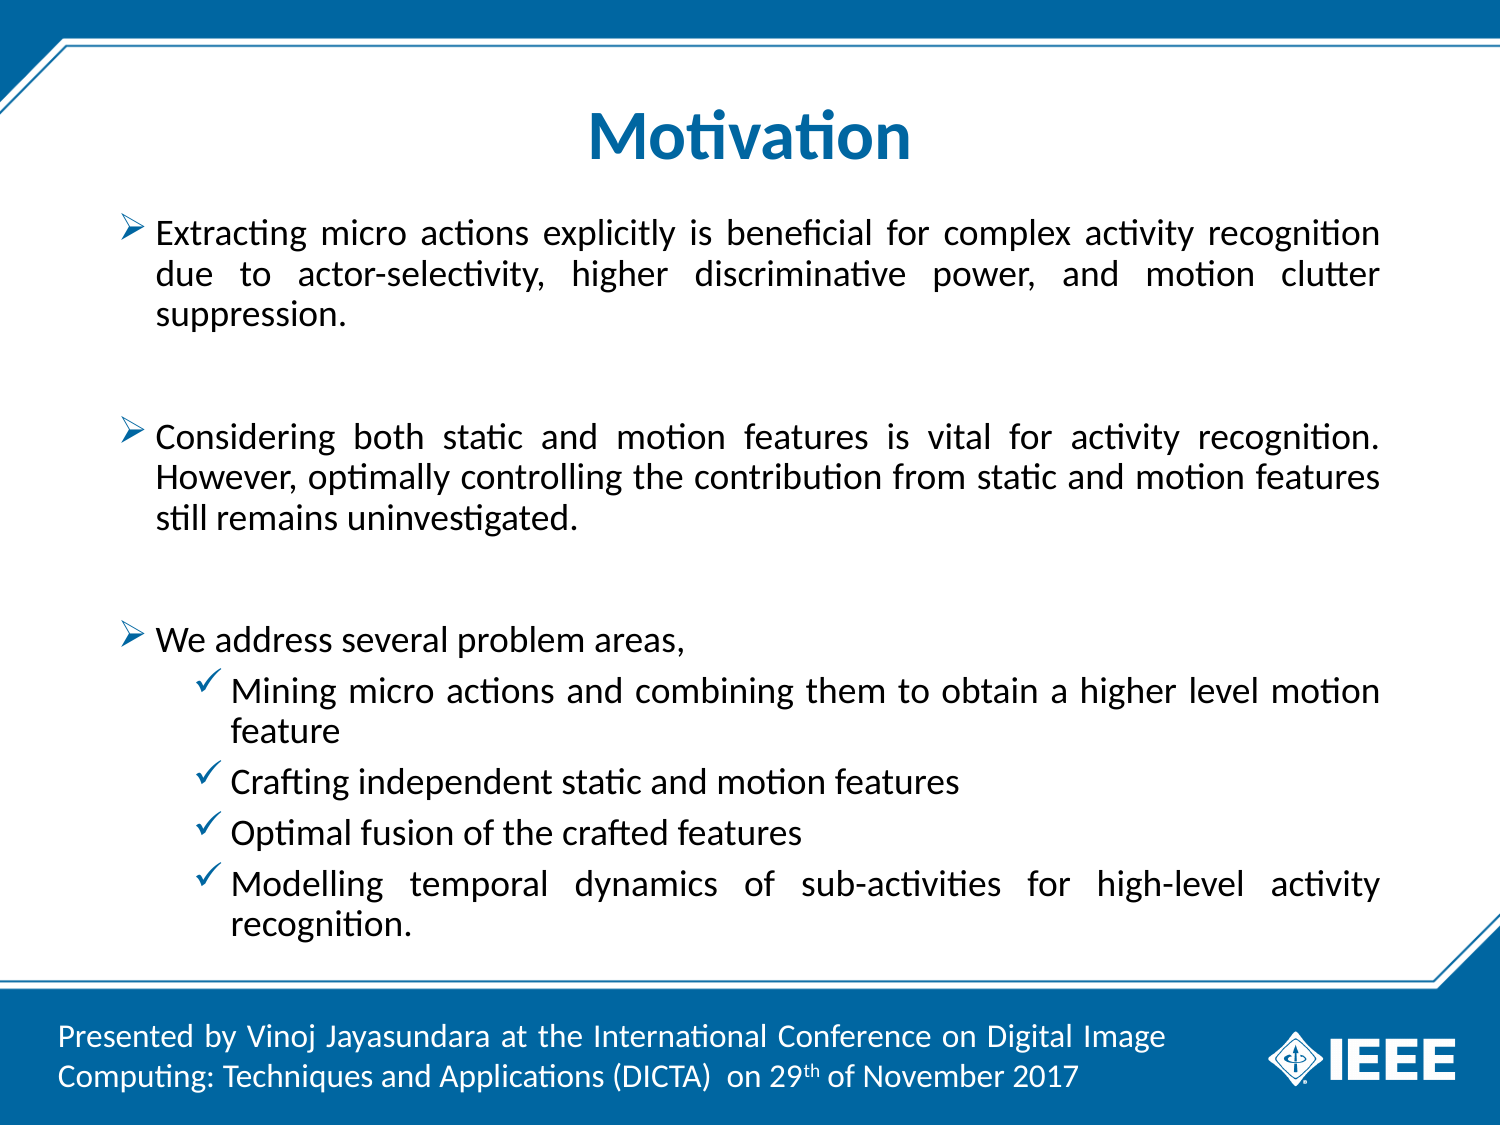

# Motivation
Extracting micro actions explicitly is beneficial for complex activity recognition due to actor-selectivity, higher discriminative power, and motion clutter suppression.

Considering both static and motion features is vital for activity recognition. However, optimally controlling the contribution from static and motion features still remains uninvestigated.

We address several problem areas,
Mining micro actions and combining them to obtain a higher level motion feature
Crafting independent static and motion features
Optimal fusion of the crafted features
Modelling temporal dynamics of sub-activities for high-level activity recognition.
Presented by Vinoj Jayasundara at the International Conference on Digital Image Computing: Techniques and Applications (DICTA)  on 29th of November 2017